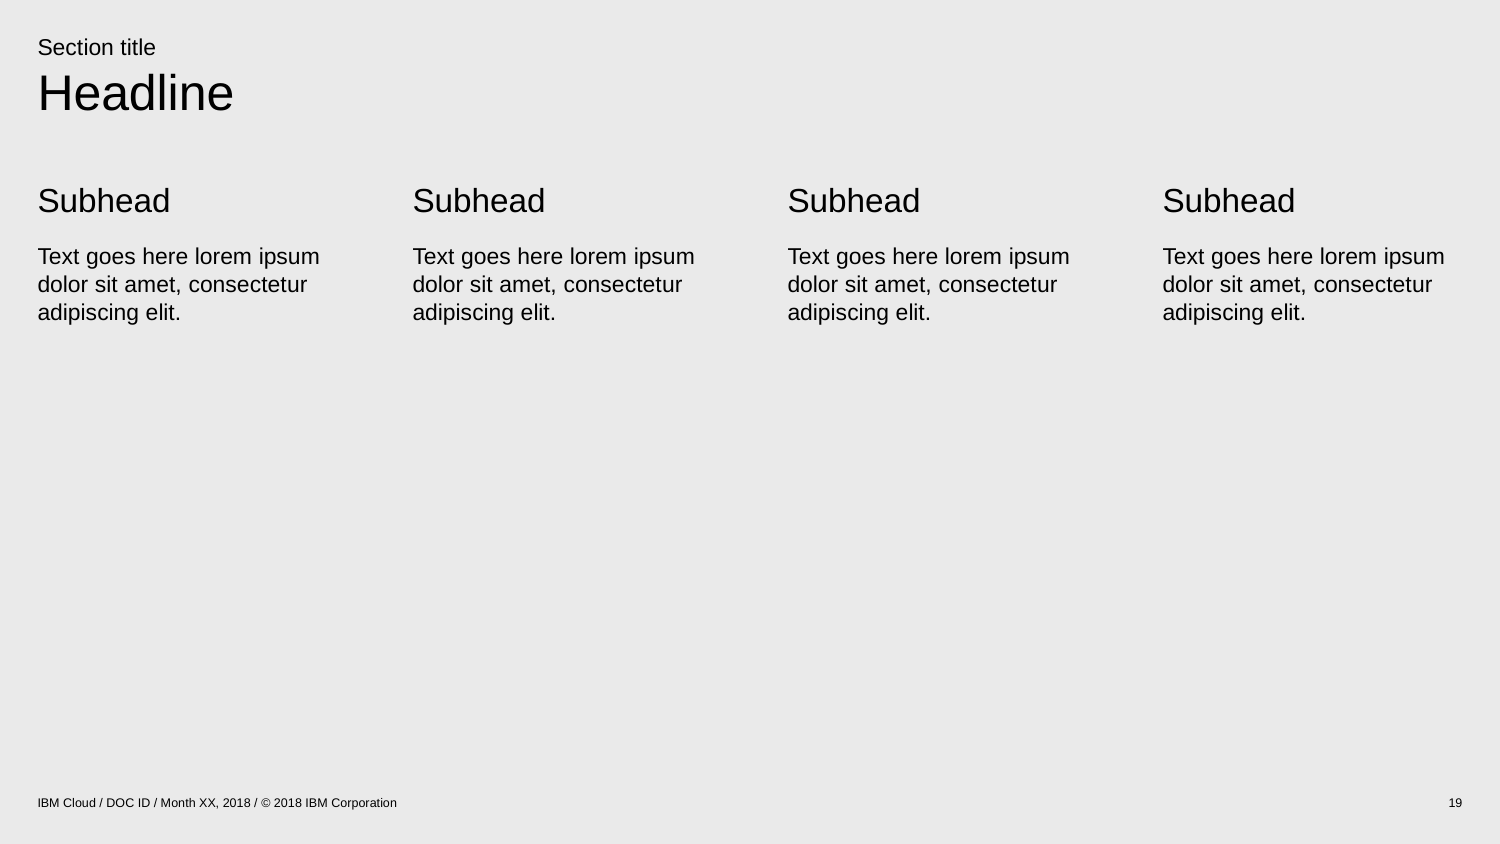

Section title
# Headline
Subhead
Text goes here lorem ipsum dolor sit amet, consectetur adipiscing elit.
Subhead
Text goes here lorem ipsum dolor sit amet, consectetur adipiscing elit.

Subhead
Text goes here lorem ipsum dolor sit amet, consectetur adipiscing elit.

Subhead
Text goes here lorem ipsum dolor sit amet, consectetur adipiscing elit.

IBM Cloud / DOC ID / Month XX, 2018 / © 2018 IBM Corporation
19